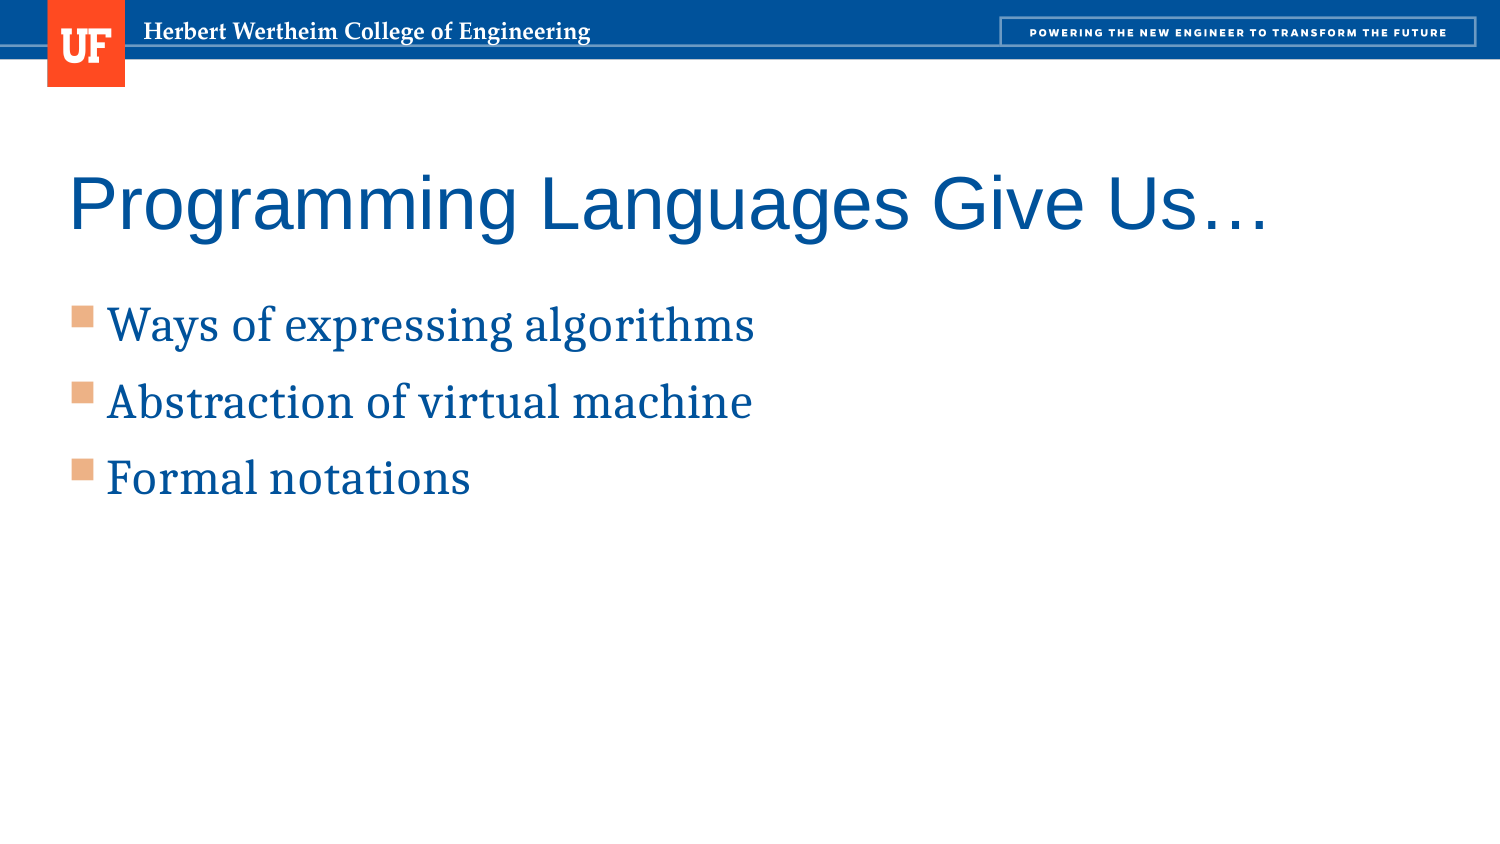

# Programming Languages Give Us…
Ways of expressing algorithms
Abstraction of virtual machine
Formal notations